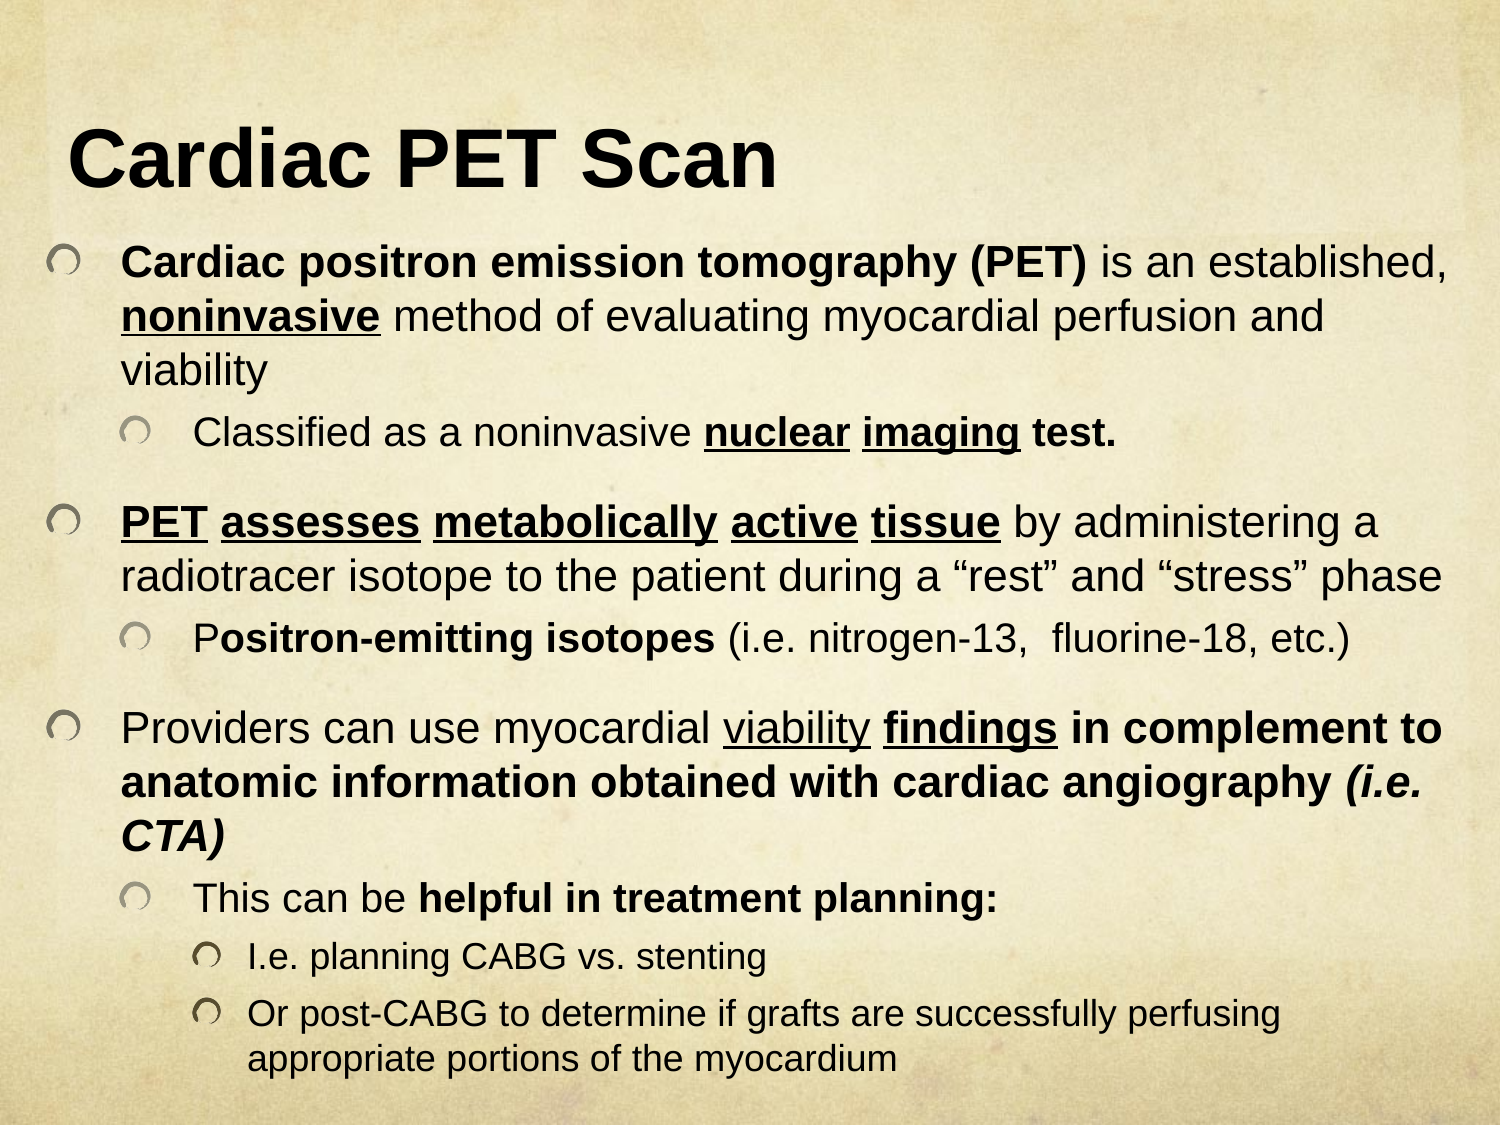

# Cardiac PET Scan
Cardiac positron emission tomography (PET) is an established, noninvasive method of evaluating myocardial perfusion and viability
Classified as a noninvasive nuclear imaging test.
PET assesses metabolically active tissue by administering a radiotracer isotope to the patient during a “rest” and “stress” phase
Positron-emitting isotopes (i.e. nitrogen-13,  fluorine-18, etc.)
Providers can use myocardial viability findings in complement to anatomic information obtained with cardiac angiography (i.e. CTA)
This can be helpful in treatment planning:
I.e. planning CABG vs. stenting
Or post-CABG to determine if grafts are successfully perfusing appropriate portions of the myocardium